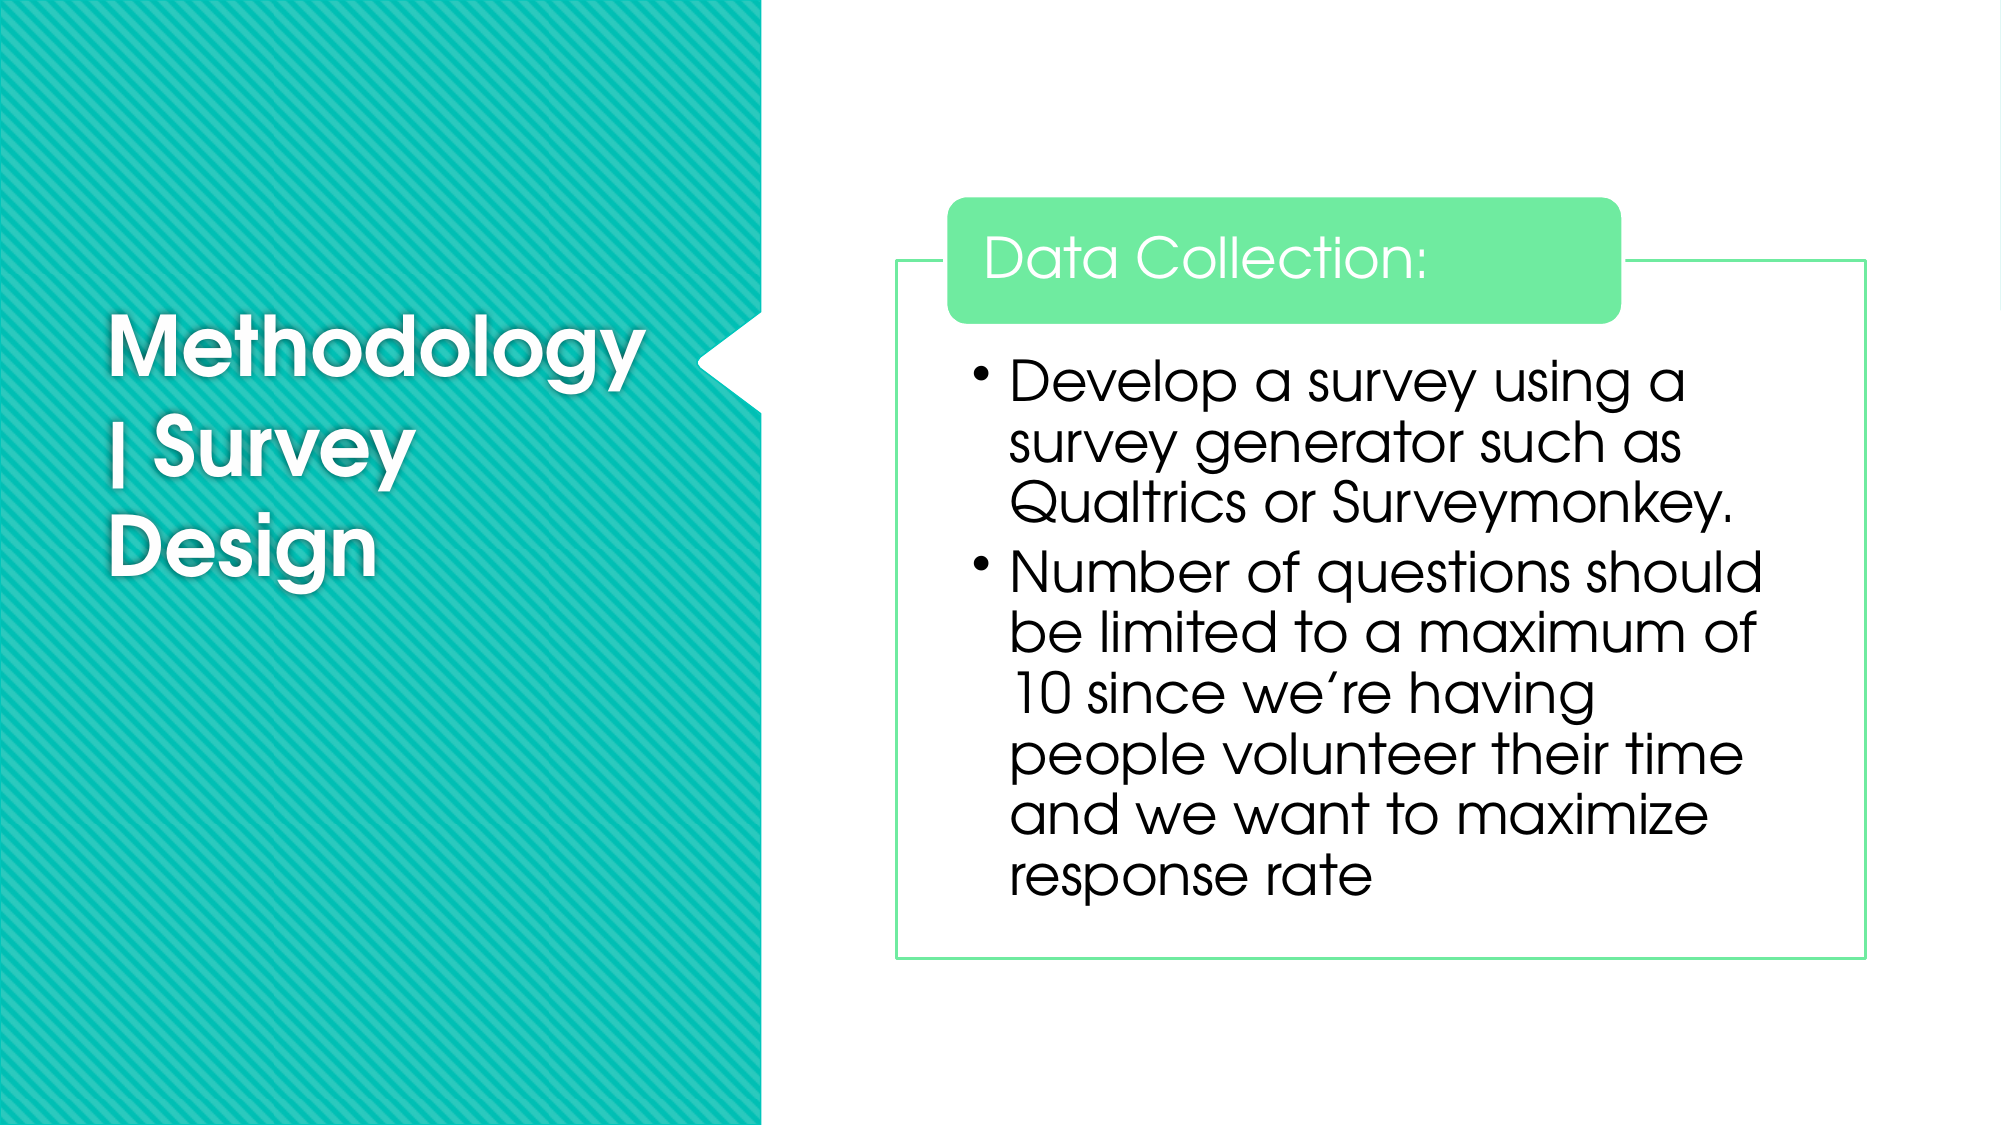

Develop a survey using a survey generator such as Qualtrics or Surveymonkey.
Number of questions should be limited to a maximum of 10 since we’re having people volunteer their time and we want to maximize response rate
Data Collection:
# Methodology | Survey Design